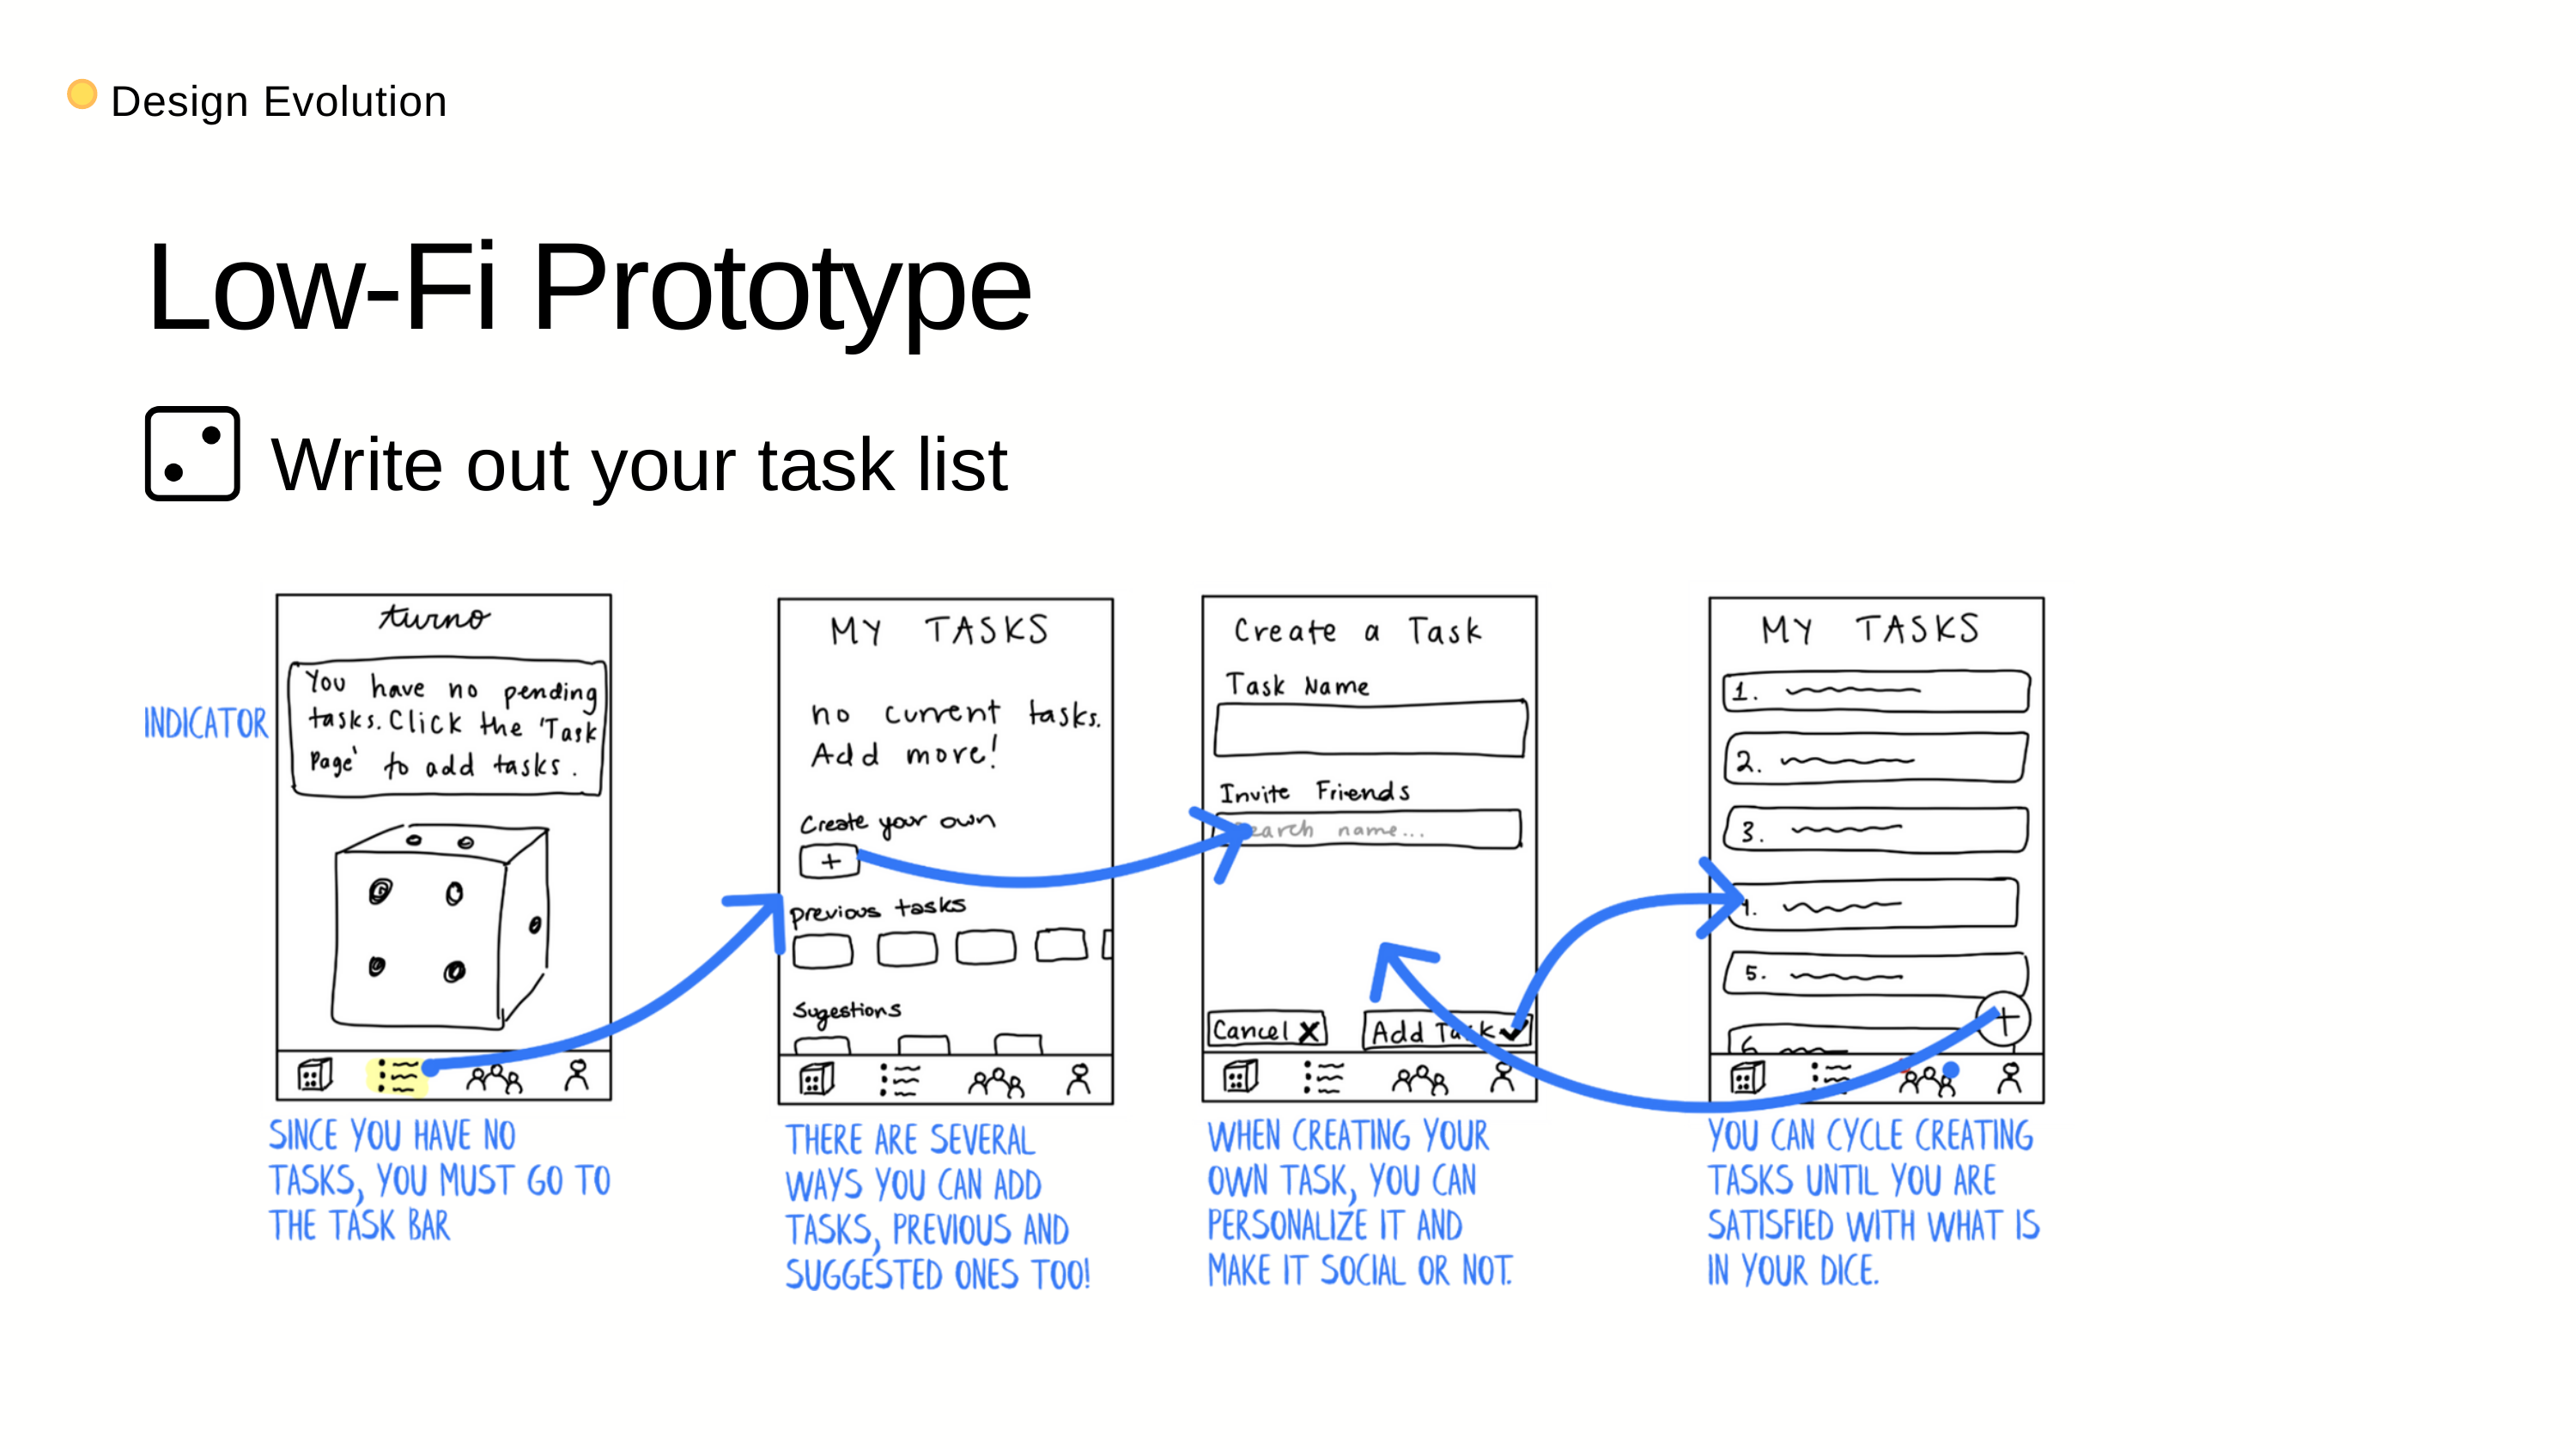

Design Evolution

Low-Fi Prototype
Write out your task list